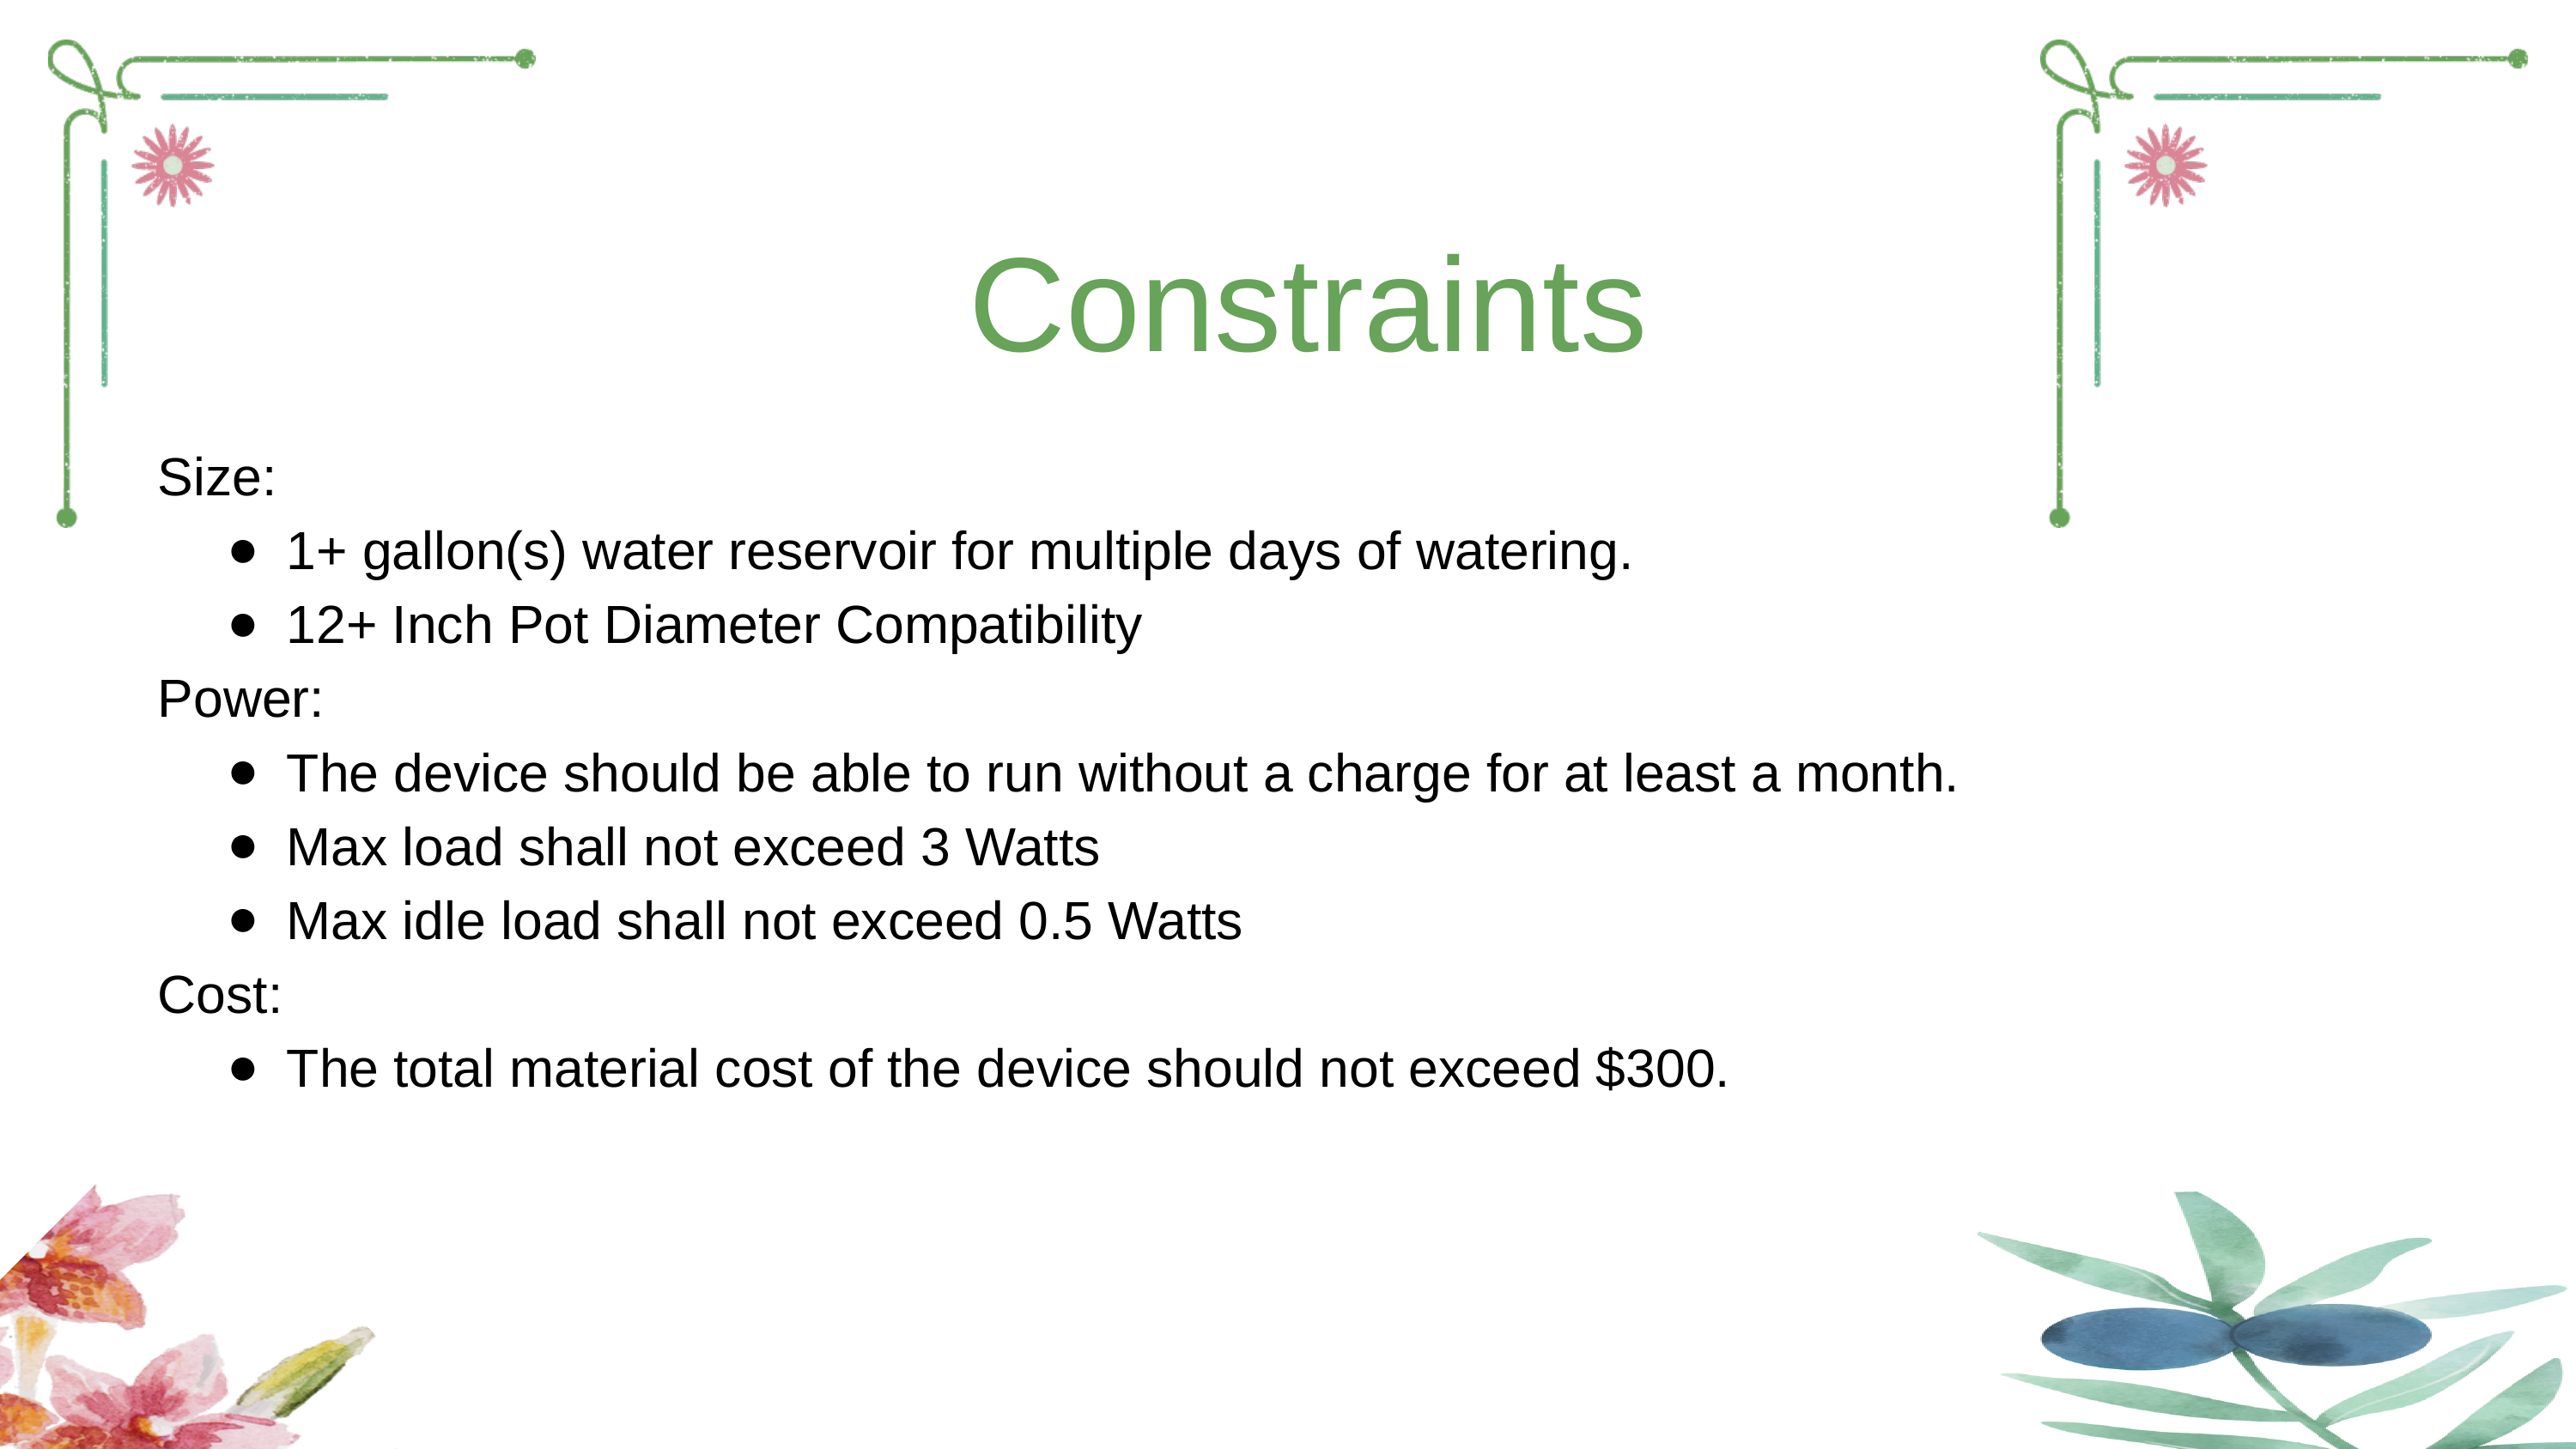

Constraints
Size:
1+ gallon(s) water reservoir for multiple days of watering.
12+ Inch Pot Diameter Compatibility
Power:
The device should be able to run without a charge for at least a month.
Max load shall not exceed 3 Watts
Max idle load shall not exceed 0.5 Watts
Cost:
The total material cost of the device should not exceed $300.